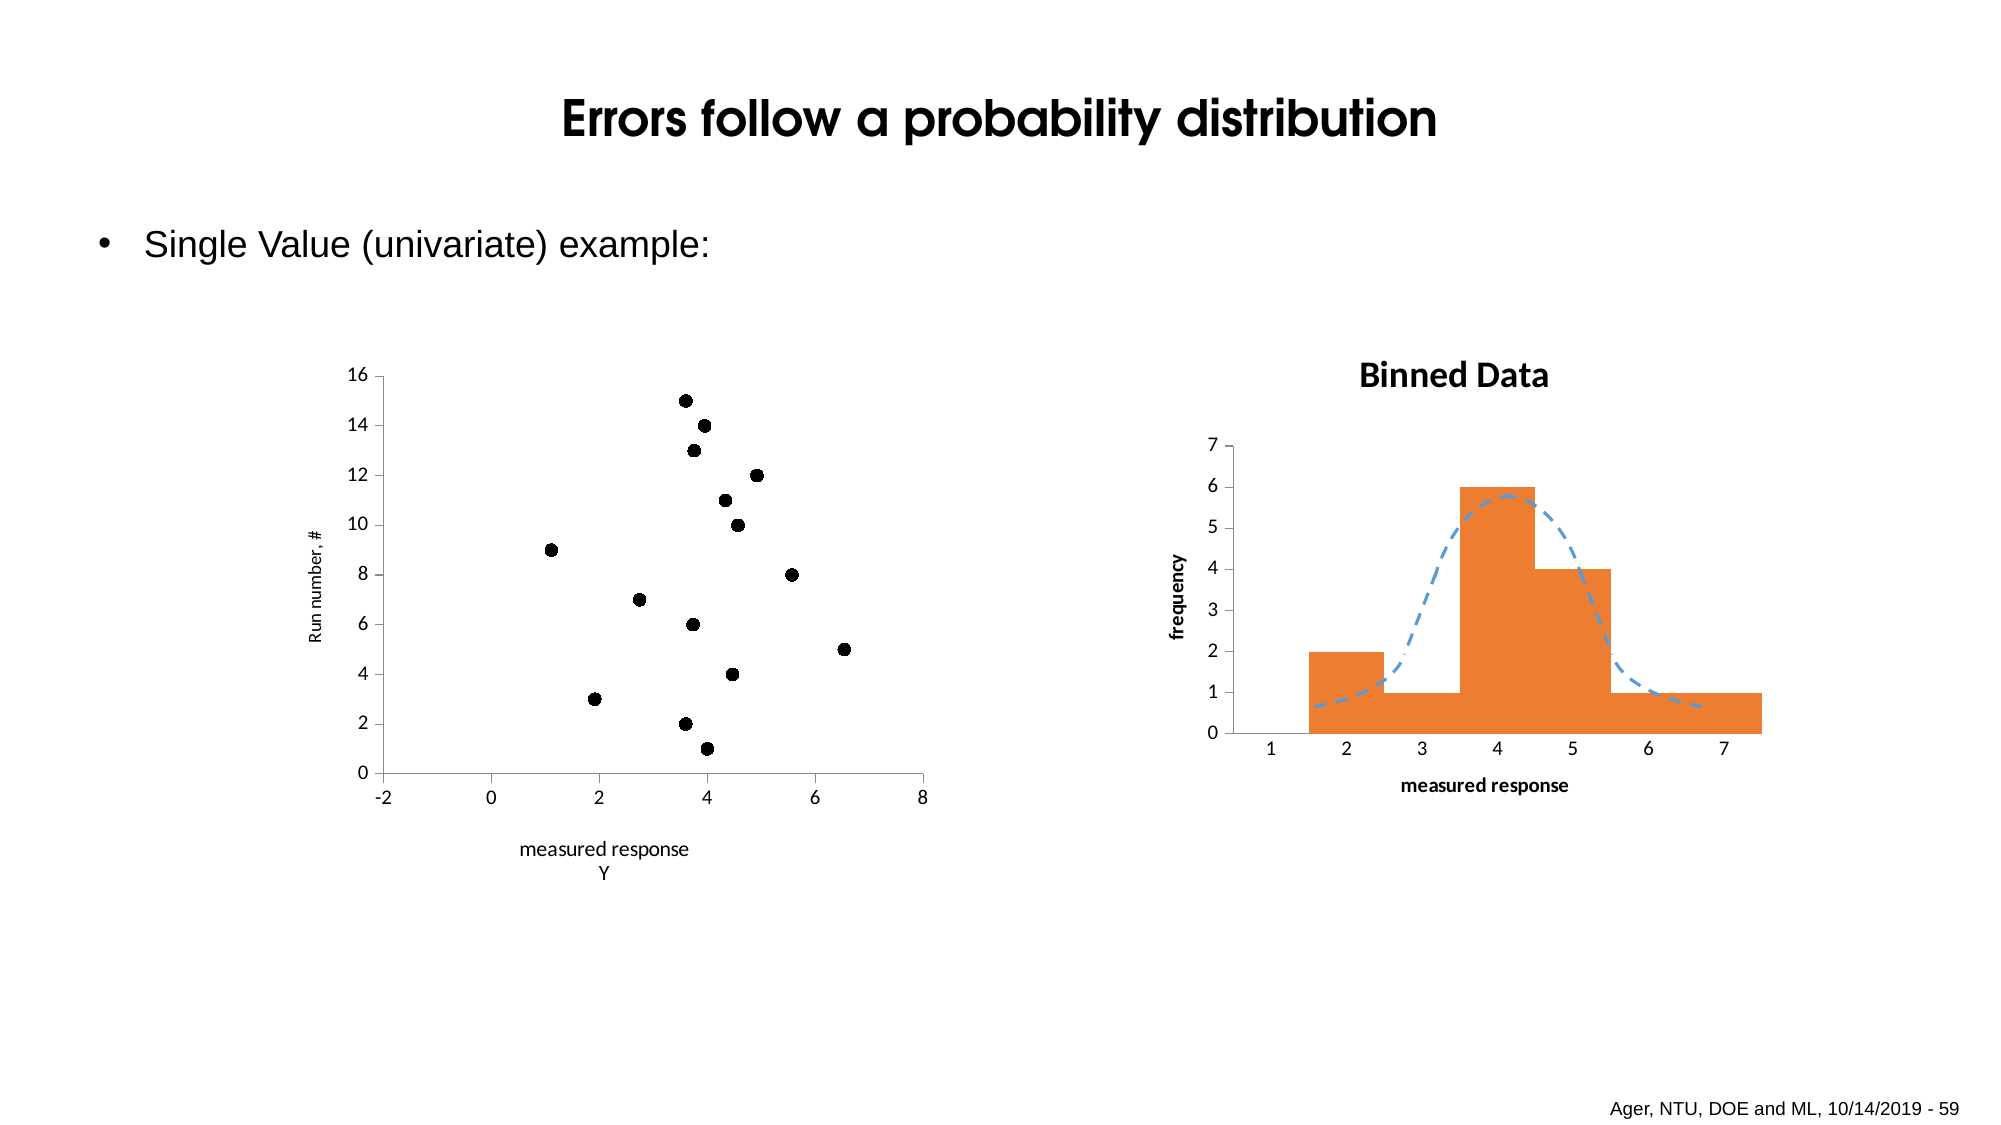

# Errors follow a probability distribution
 Single Value (univariate) example:

### Chart: measured response
Y

| Category | Y |
|---|---|

### Chart: Binned Data

| Category |  |
|---|---|